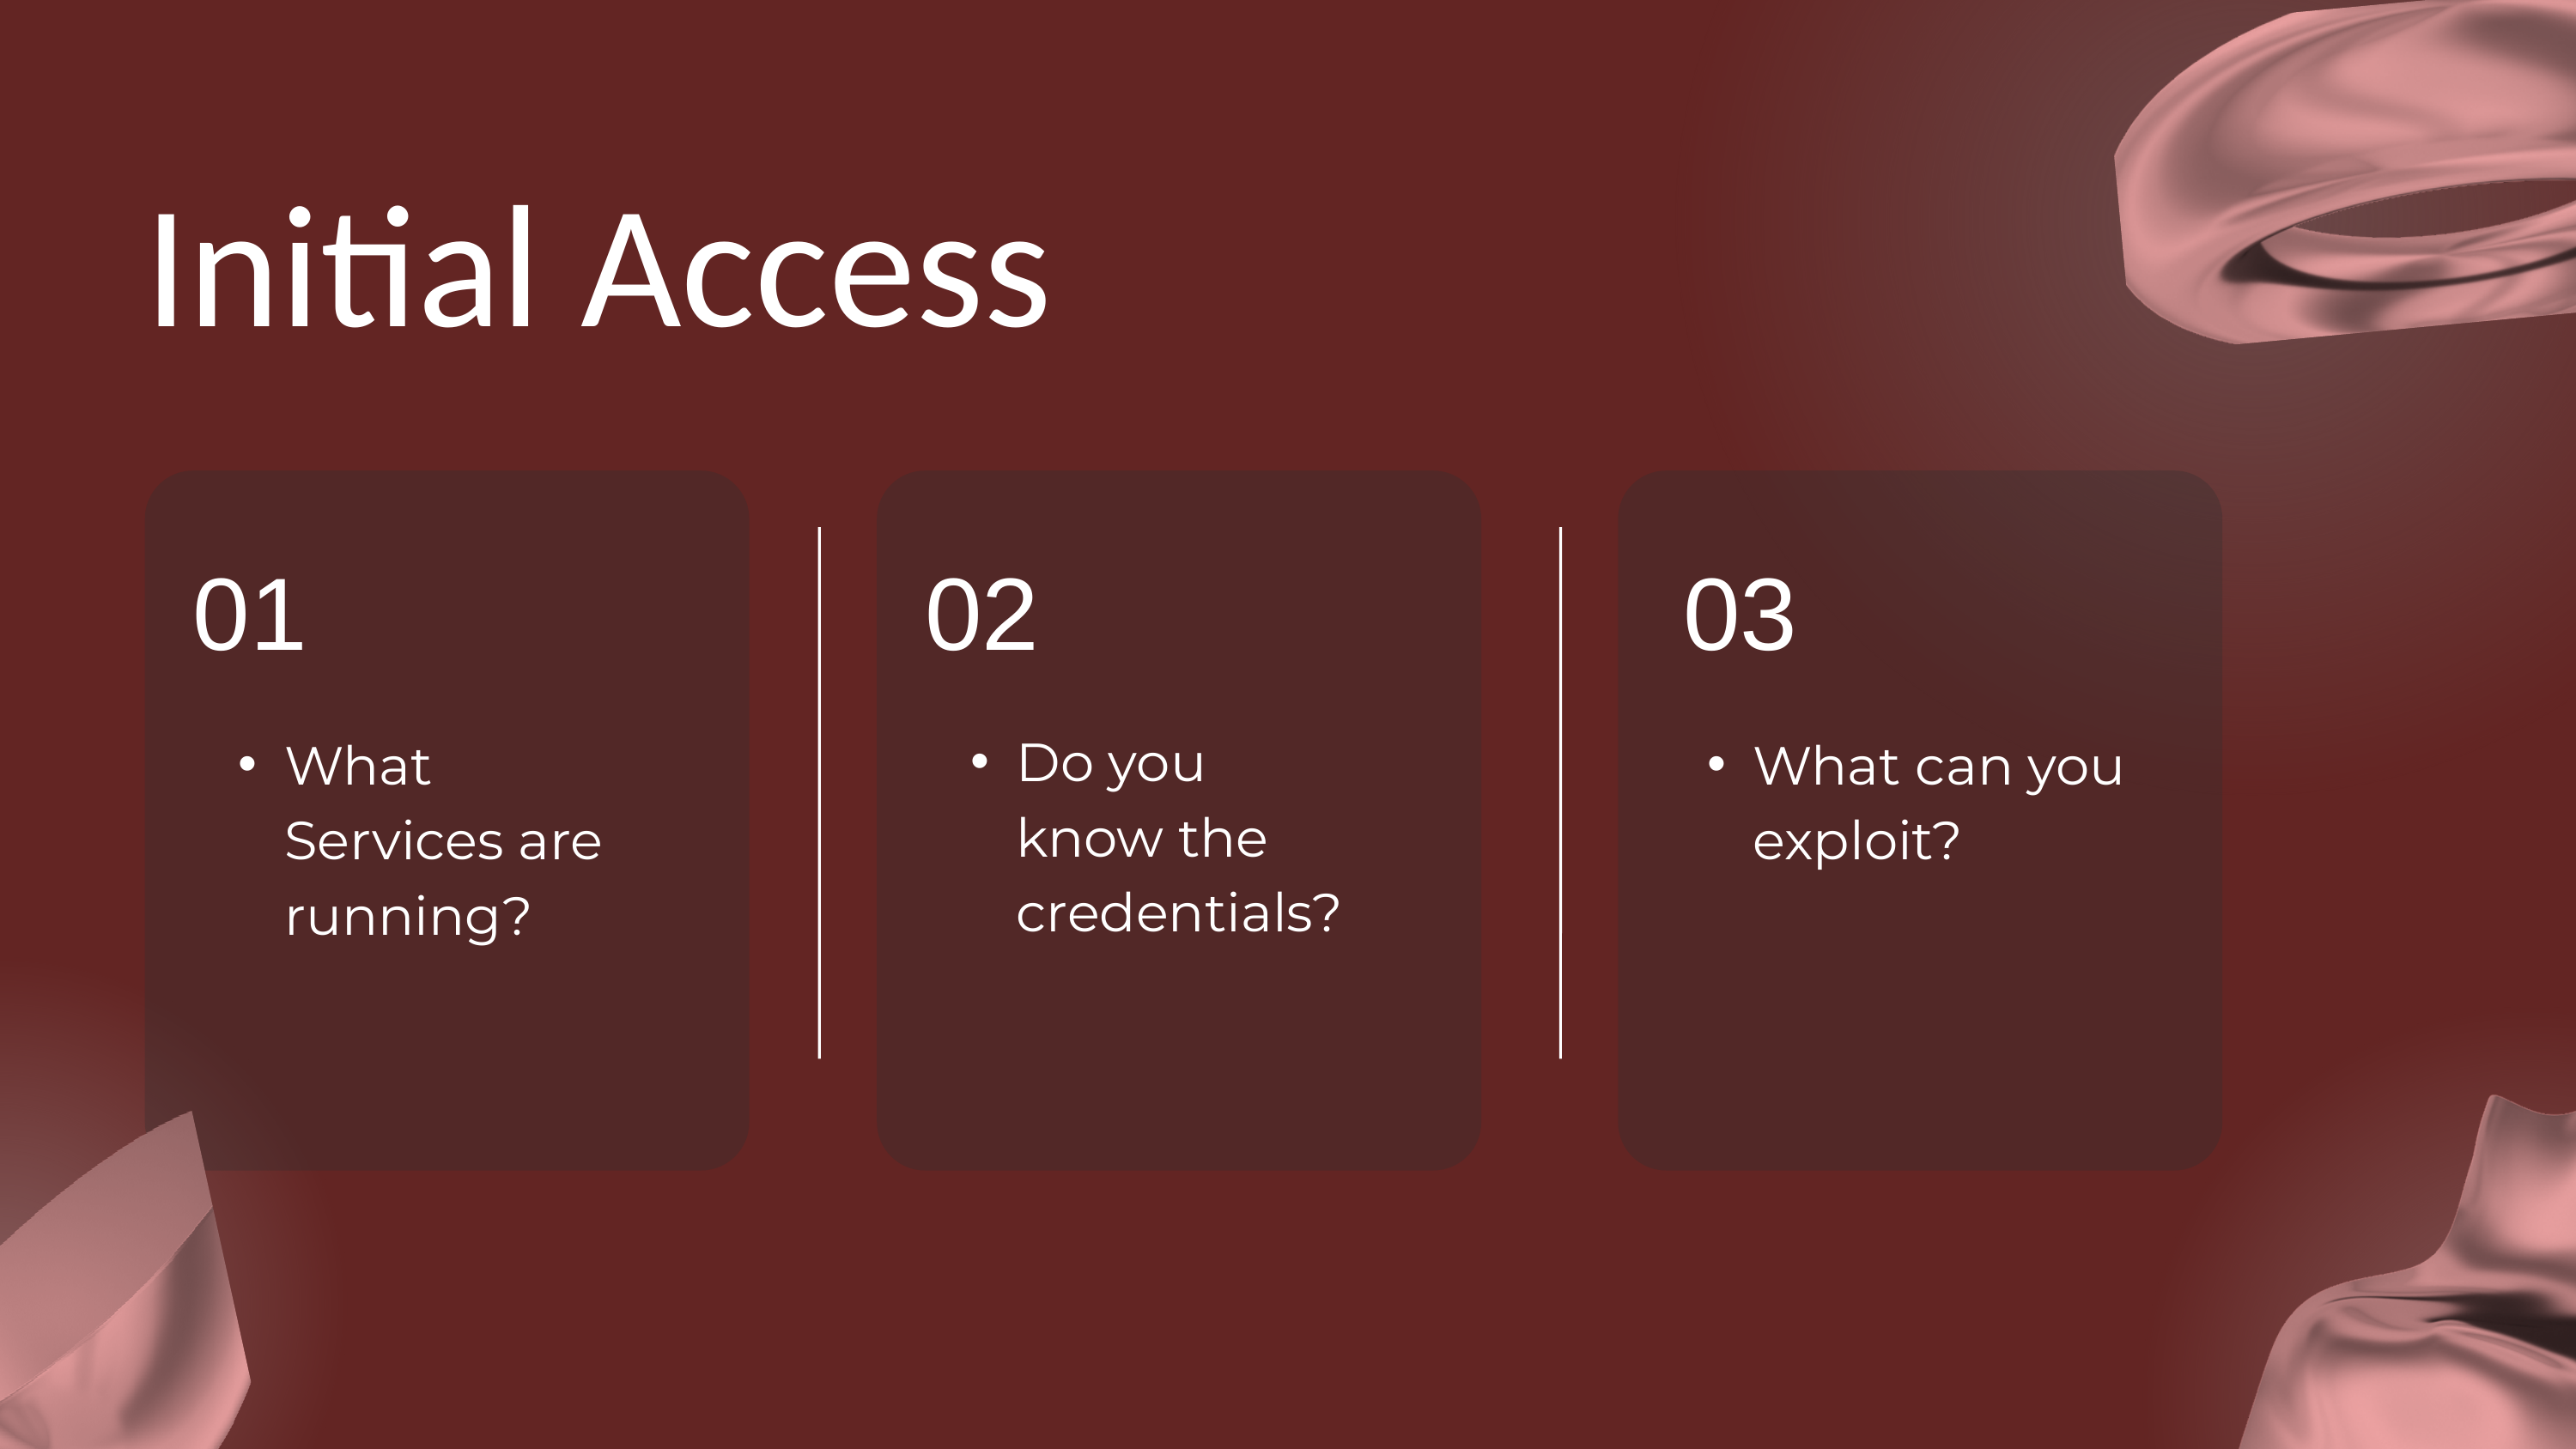

Initial Access

01
02
03
Do you know the credentials?
What Services are running?
What can you exploit?

OSINT

NMAP
SERVICES